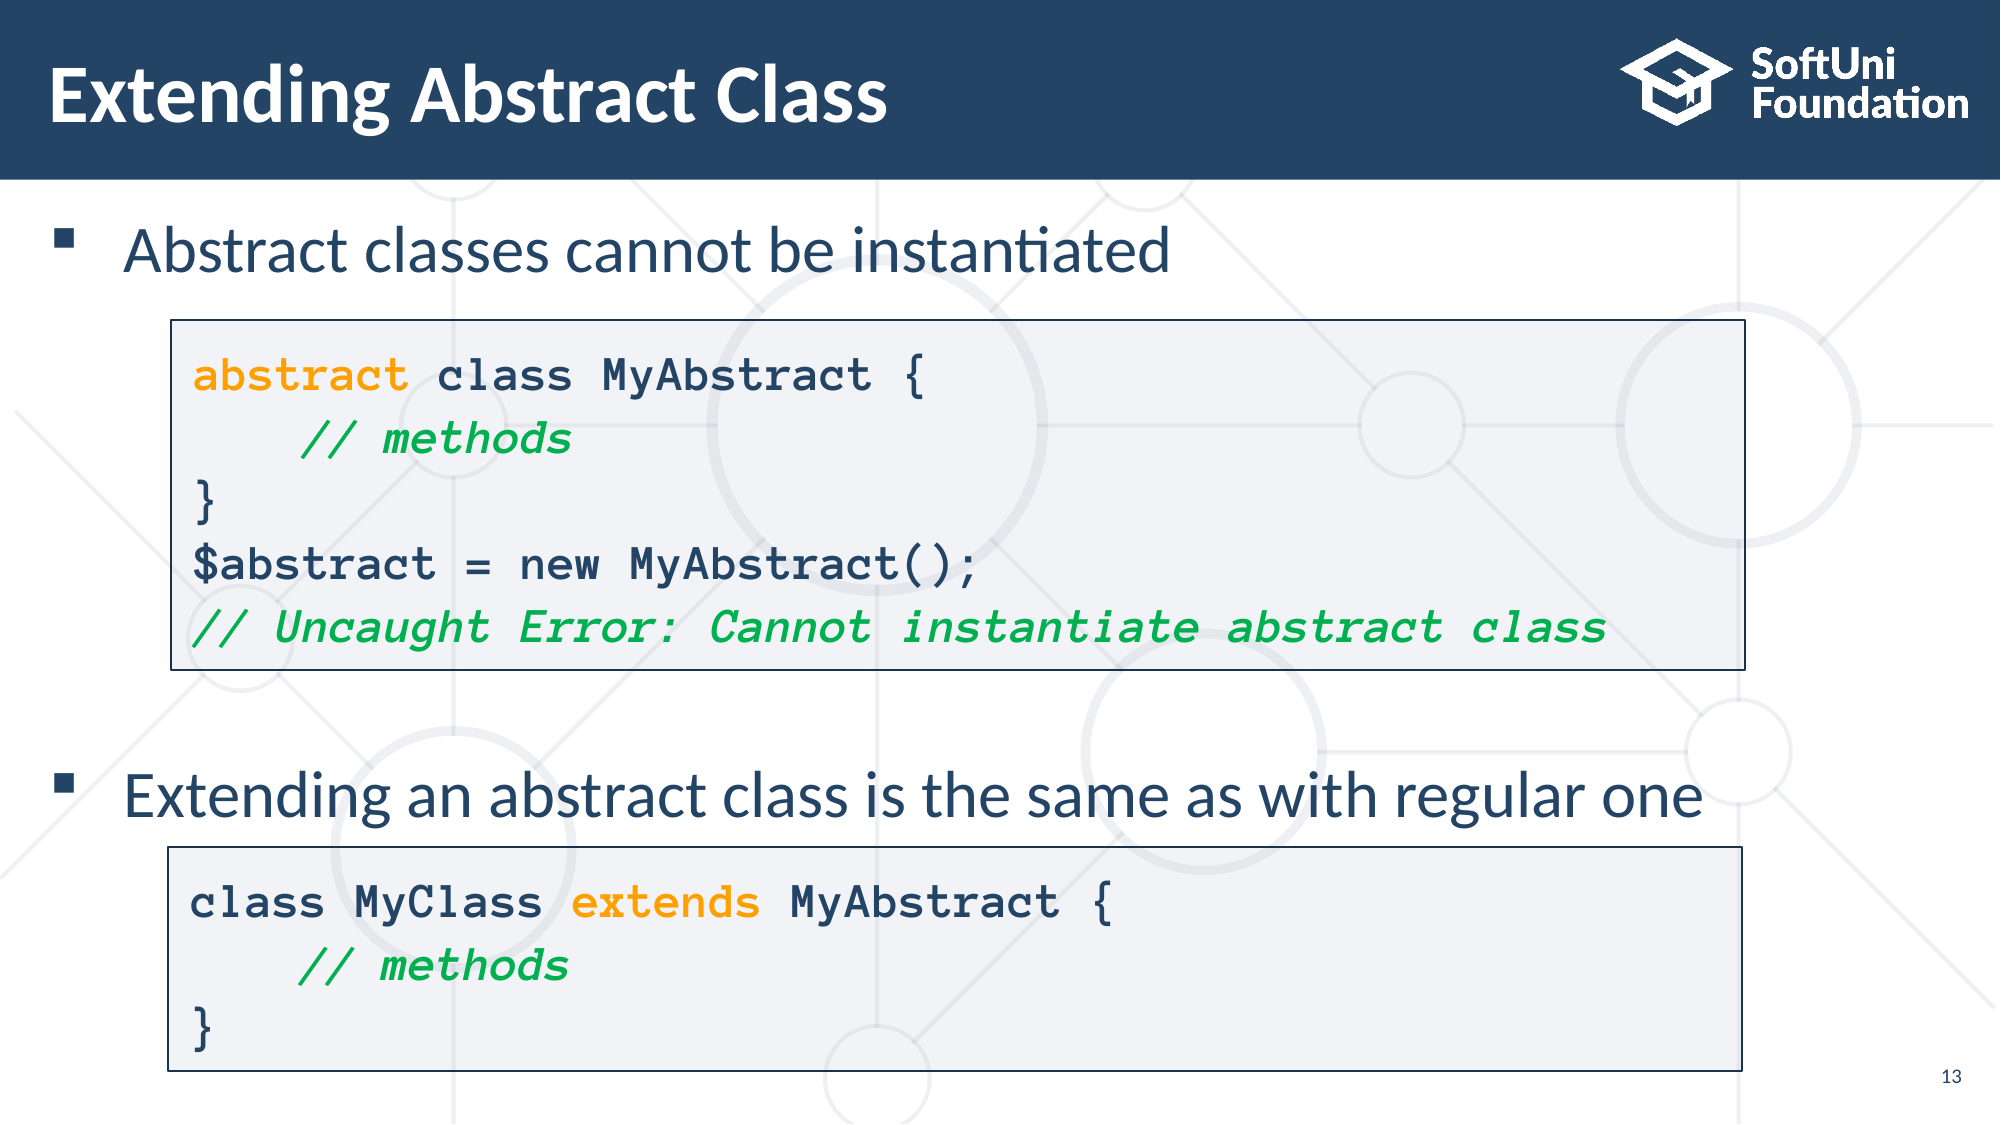

# Extending Abstract Class
Abstract classes cannot be instantiated

Extending an abstract class is the same as with regular one
abstract class MyAbstract {
    // methods
}
$abstract = new MyAbstract();
// Uncaught Error: Cannot instantiate abstract class
class MyClass extends MyAbstract {
    // methods
}
13